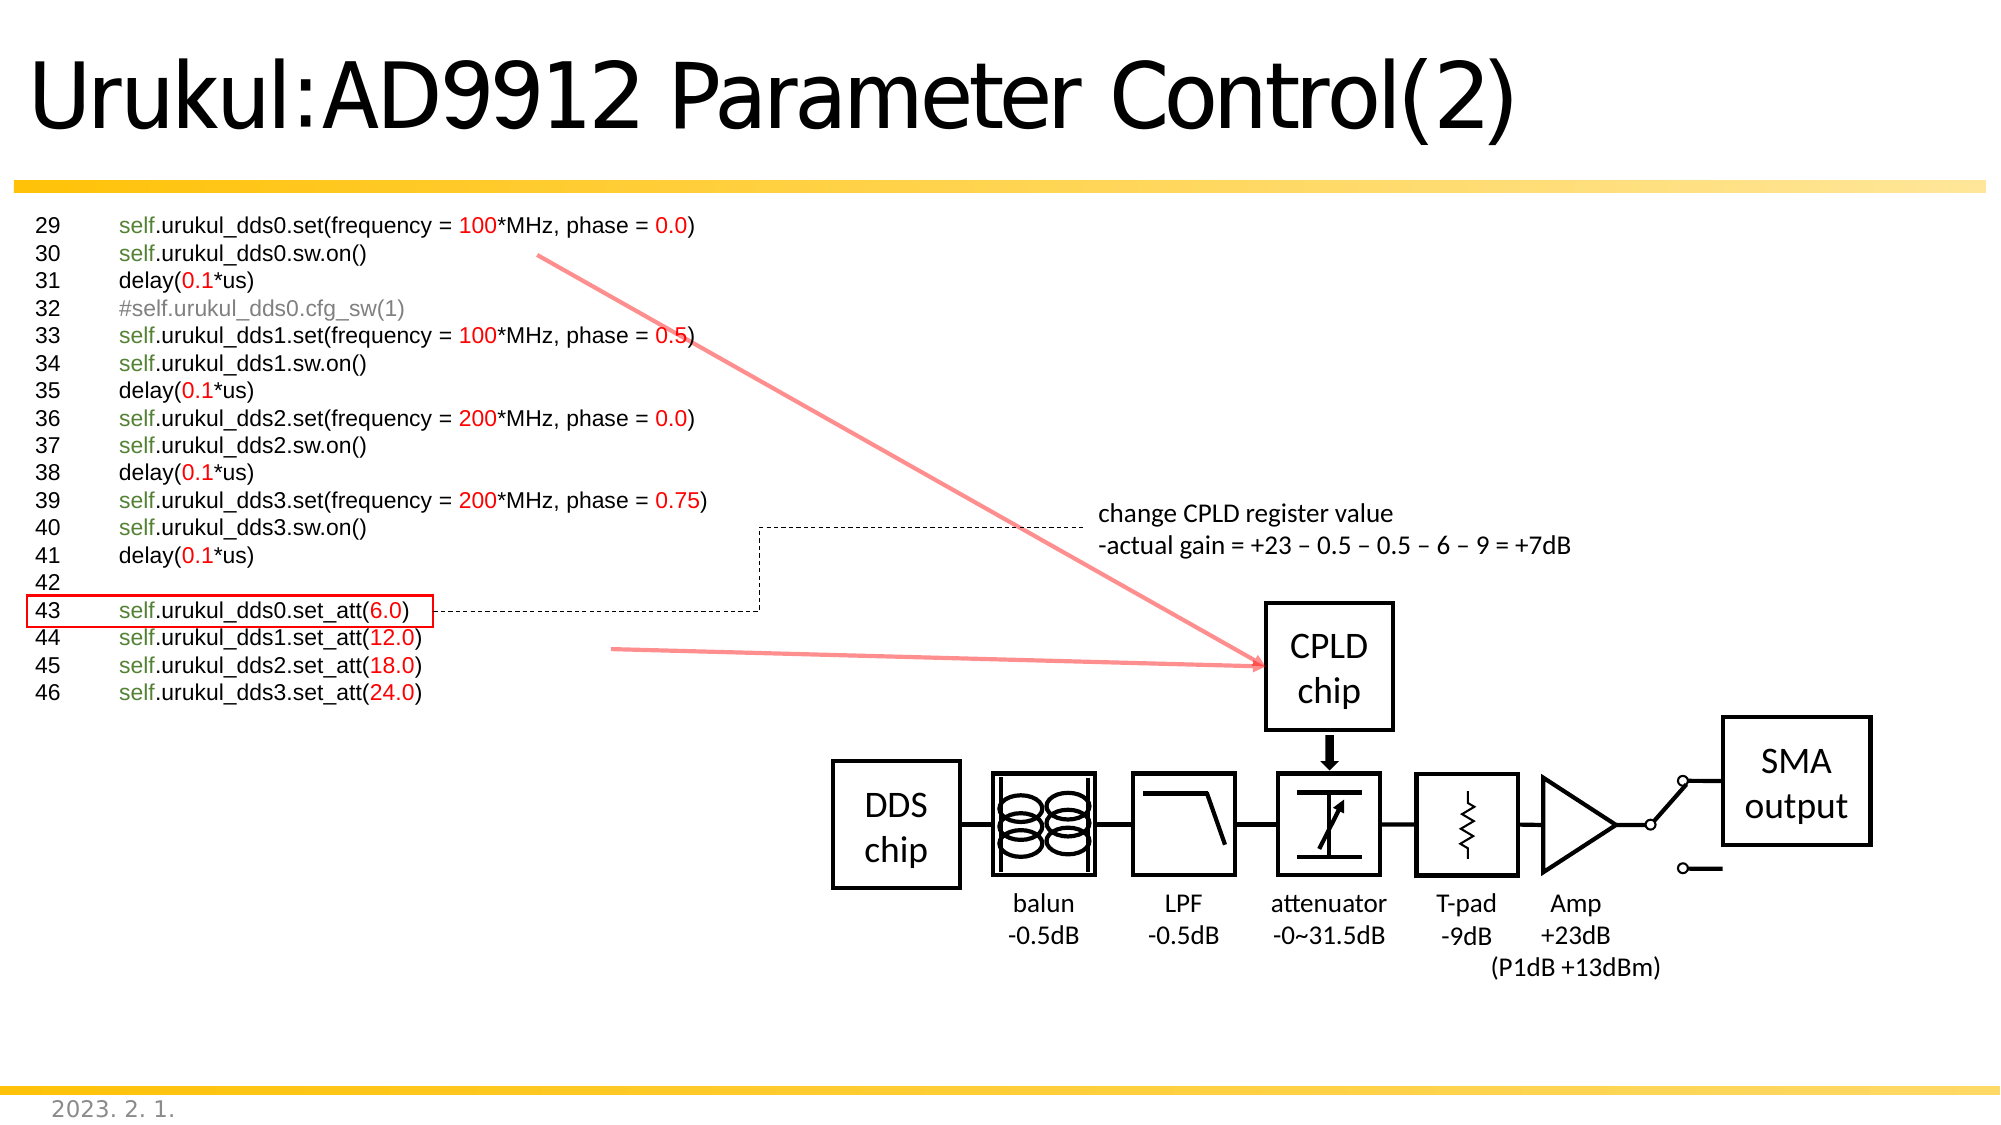

# Urukul:AD9912 Parameter Control(2)
 29         self.urukul_dds0.set(frequency = 100*MHz, phase = 0.0)
 30         self.urukul_dds0.sw.on()
 31         delay(0.1*us)
 32         #self.urukul_dds0.cfg_sw(1)
 33         self.urukul_dds1.set(frequency = 100*MHz, phase = 0.5)
 34         self.urukul_dds1.sw.on()
 35         delay(0.1*us)
 36         self.urukul_dds2.set(frequency = 200*MHz, phase = 0.0)
 37         self.urukul_dds2.sw.on()
 38         delay(0.1*us)
 39         self.urukul_dds3.set(frequency = 200*MHz, phase = 0.75)
 40         self.urukul_dds3.sw.on()
 41         delay(0.1*us)
 42
 43         self.urukul_dds0.set_att(6.0)
 44         self.urukul_dds1.set_att(12.0)
 45         self.urukul_dds2.set_att(18.0)
 46         self.urukul_dds3.set_att(24.0)
change CPLD register value
-actual gain = +23 – 0.5 – 0.5 – 6 – 9 = +7dB

CPLD
chip
SMA output

DDS chip

balun
-0.5dB
LPF
-0.5dB
attenuator
-0~31.5dB
Amp
+23dB
(P1dB +13dBm)
T-pad
-9dB
2023. 2. 1.